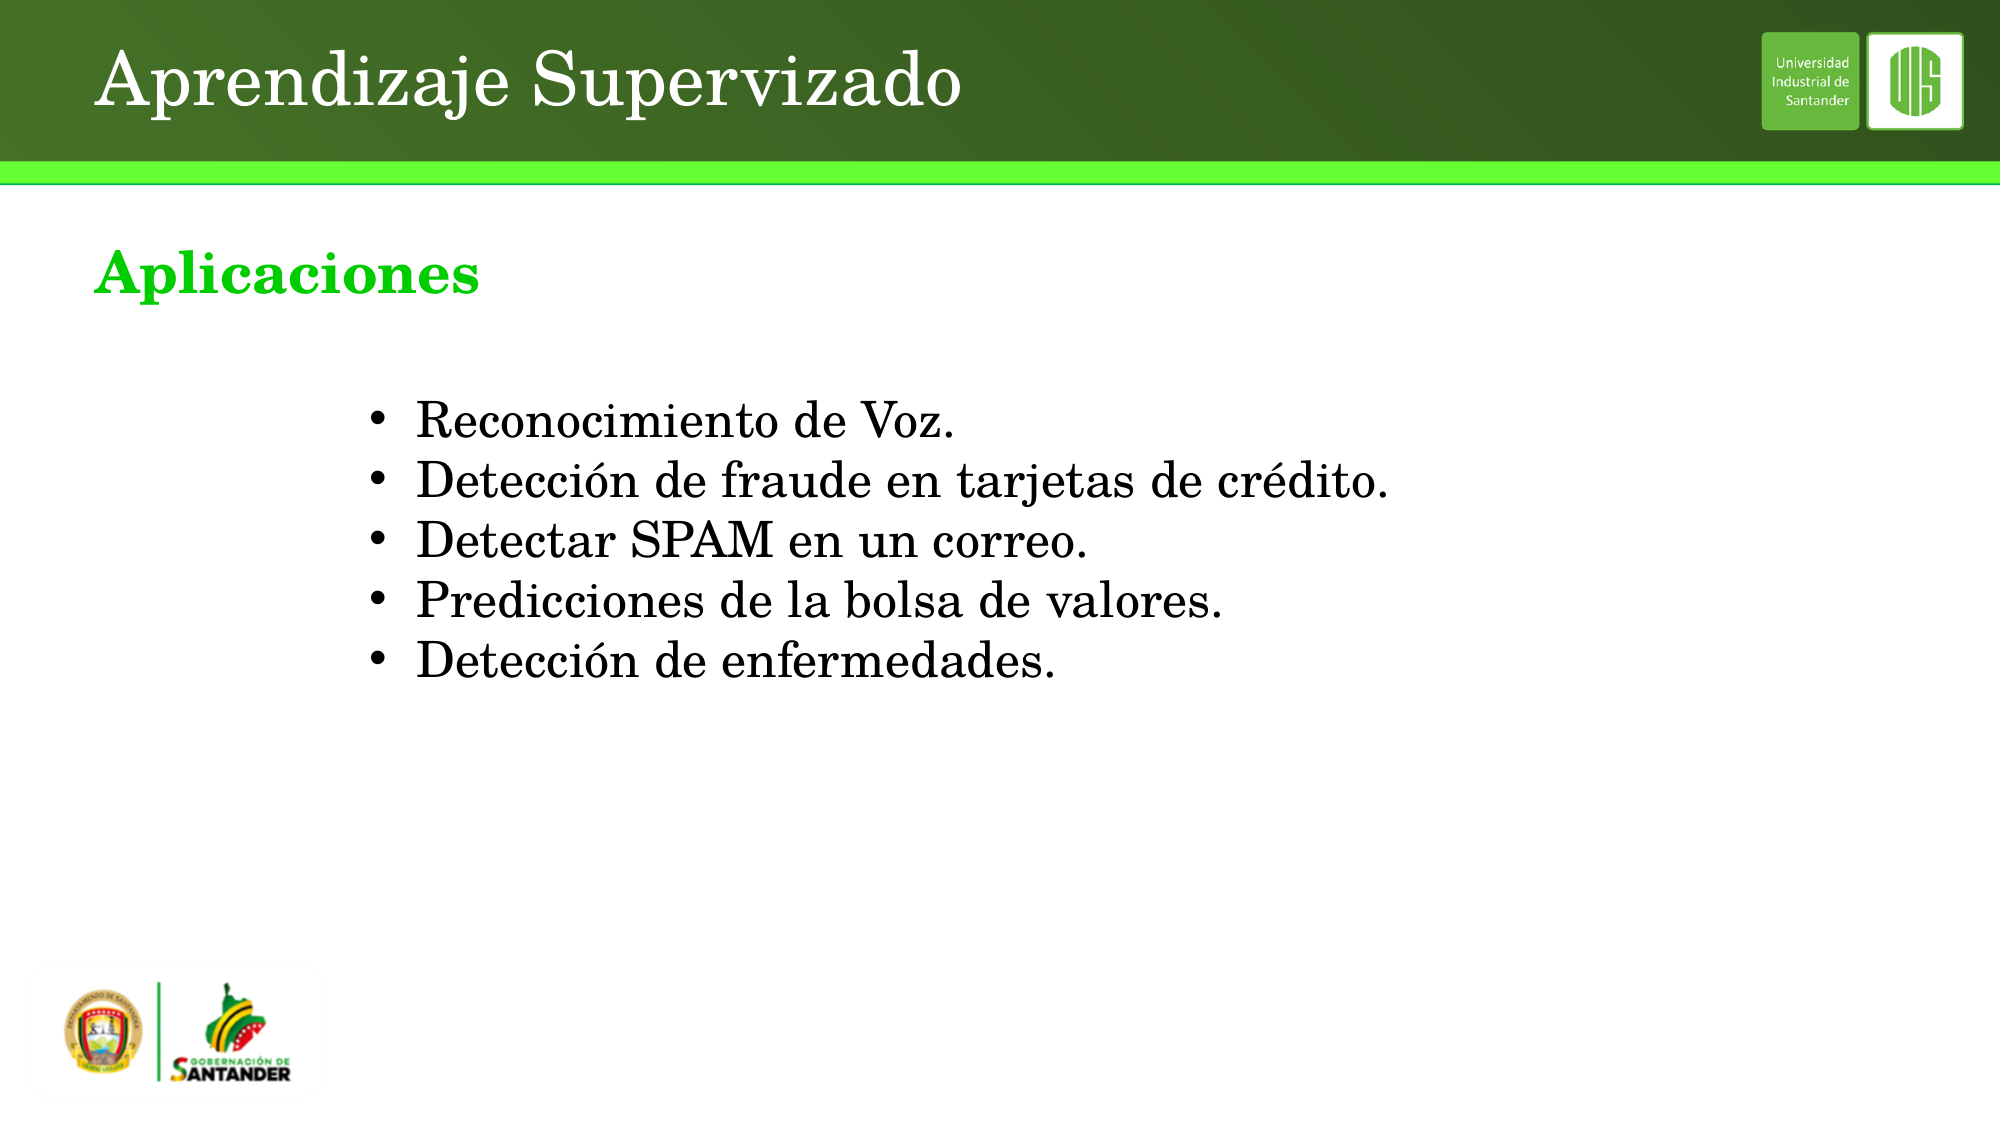

# Aprendizaje Supervizado
Aplicaciones
Reconocimiento de Voz.
Detección de fraude en tarjetas de crédito.
Detectar SPAM en un correo.
Predicciones de la bolsa de valores.
Detección de enfermedades.